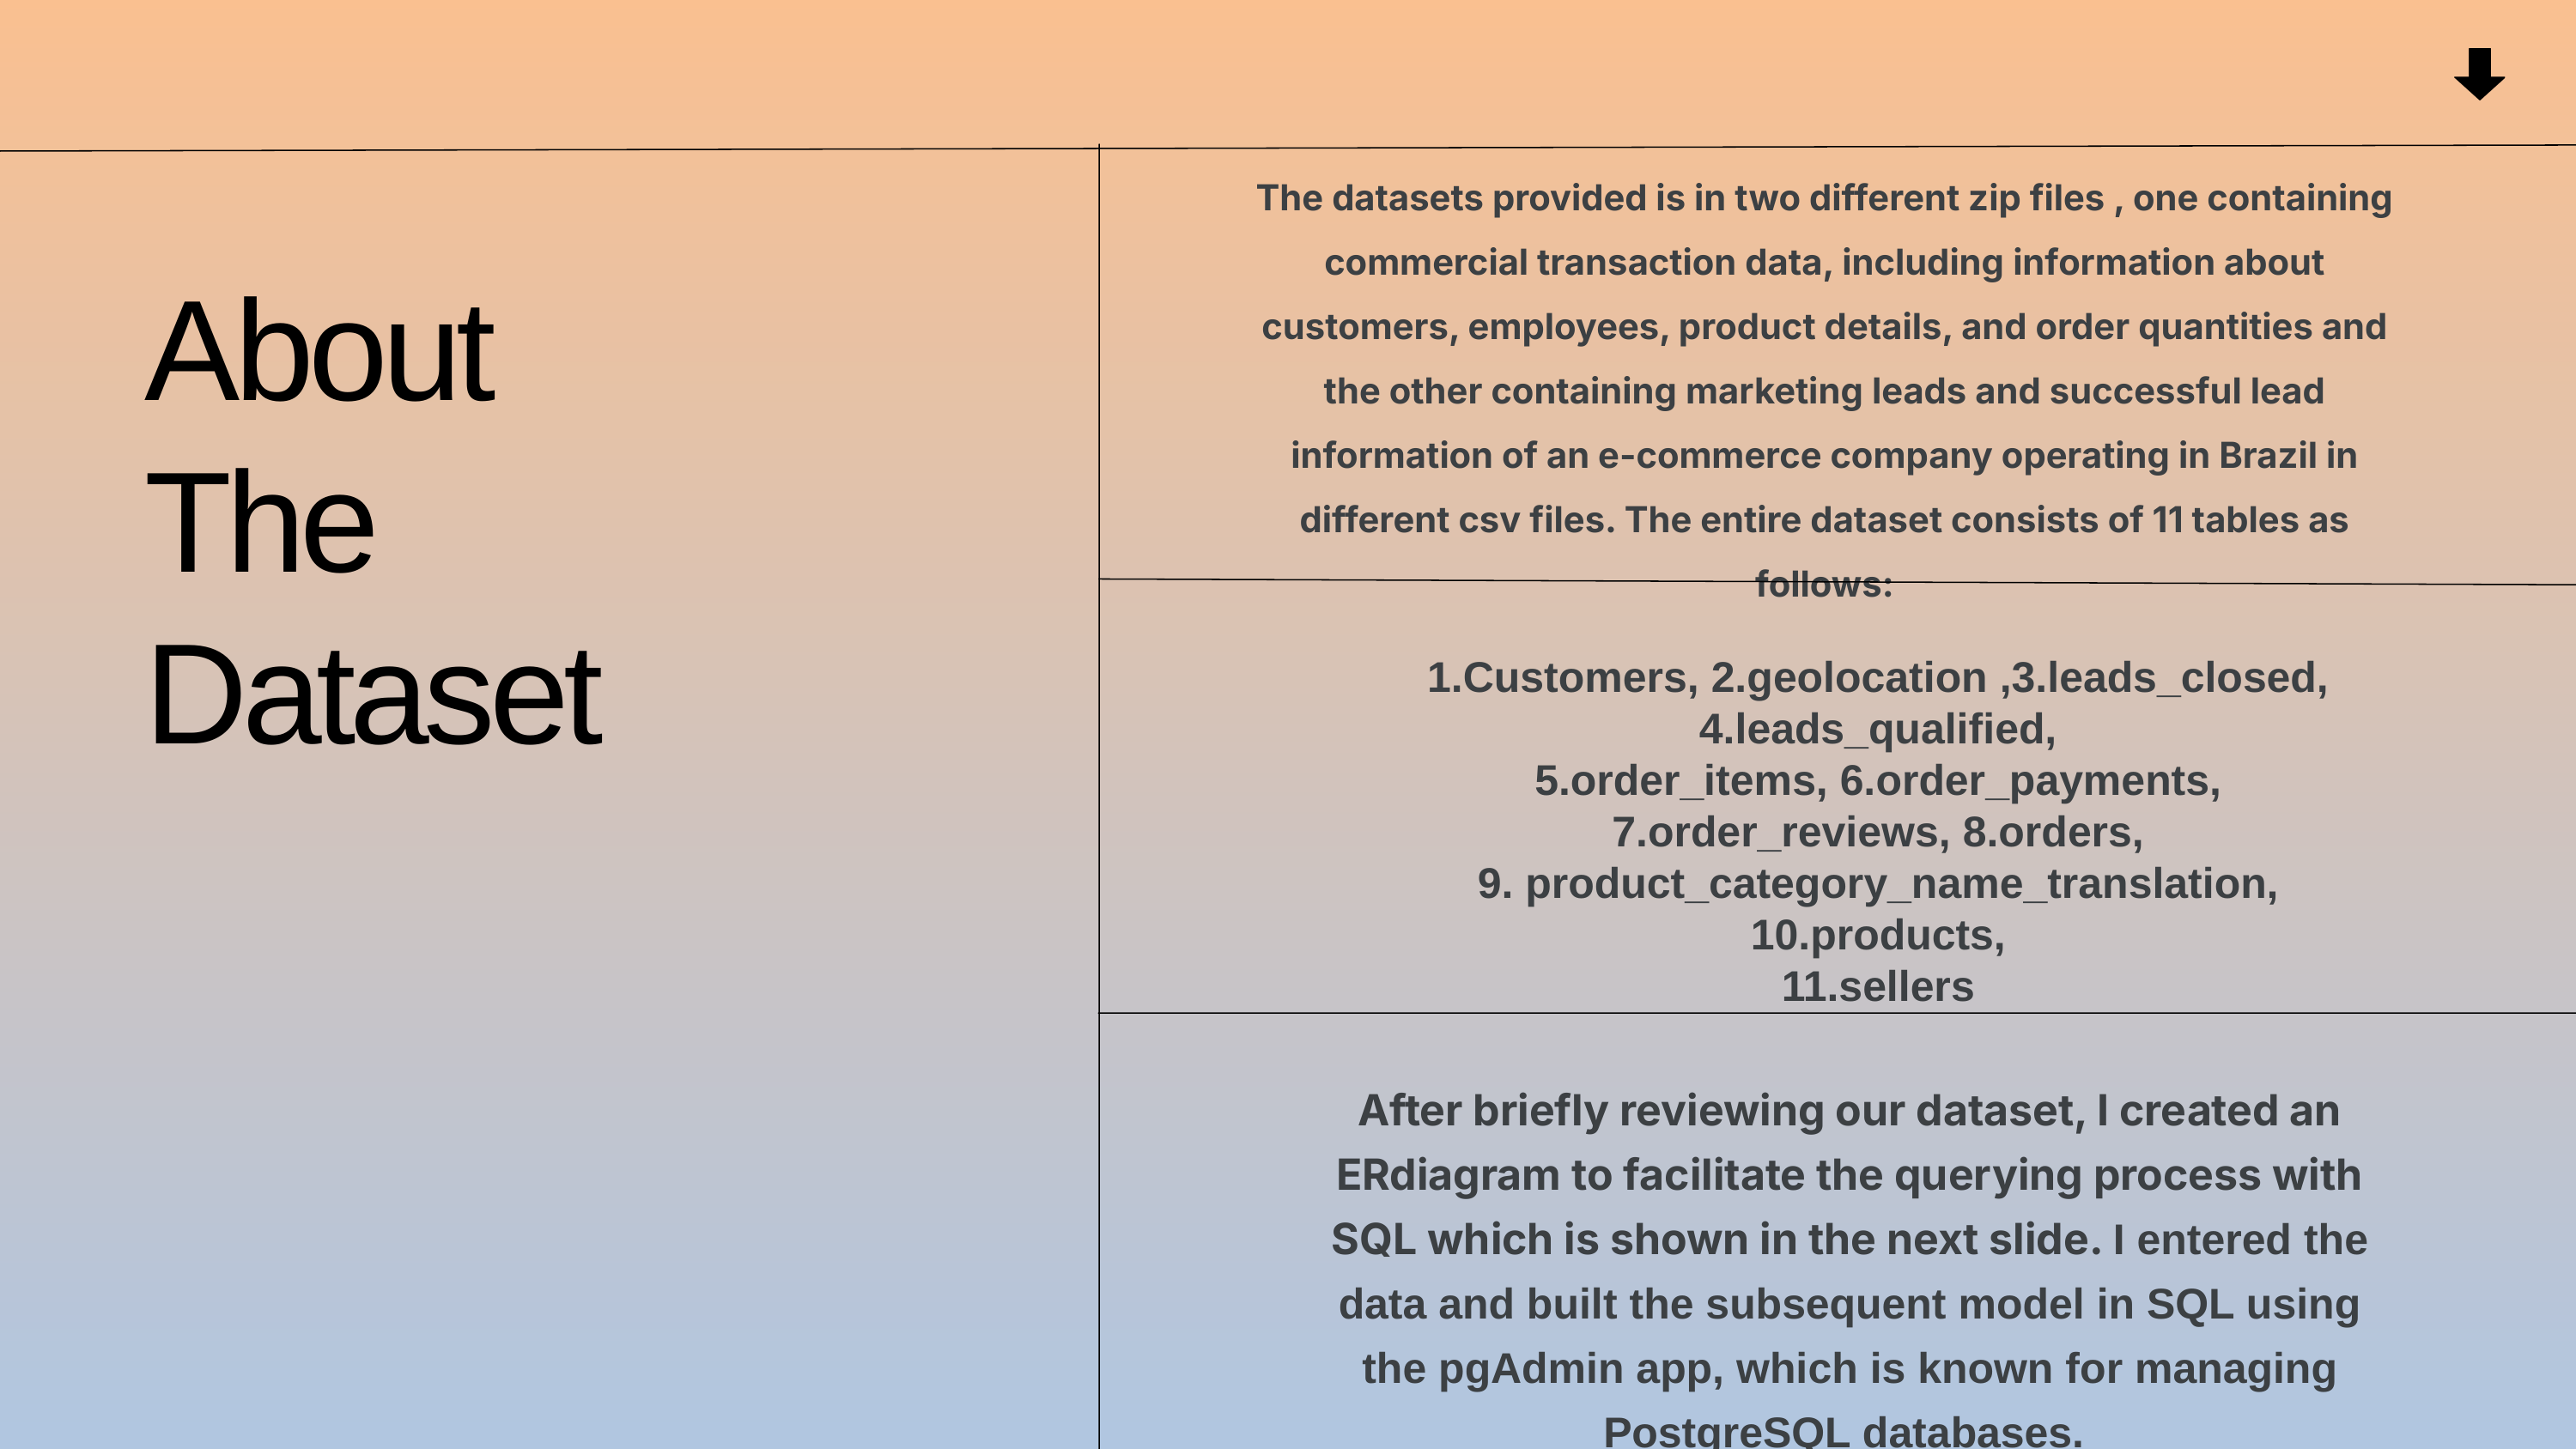

The datasets provided is in two different zip files , one containing commercial transaction data, including information about customers, employees, product details, and order quantities and the other containing marketing leads and successful lead information of an e-commerce company operating in Brazil in different csv files. The entire dataset consists of 11 tables as follows:

About
The
Dataset

Customers, 2.geolocation ,3.leads_closed, 4.leads_qualified,
5.order_items, 6.order_payments, 7.order_reviews, 8.orders,
9. product_category_name_translation, 10.products,
11.sellers

After briefly reviewing our dataset, I created an ERdiagram to facilitate the querying process with SQL which is shown in the next slide. I entered the data and built the subsequent model in SQL using the pgAdmin app, which is known for managing PostgreSQL databases.